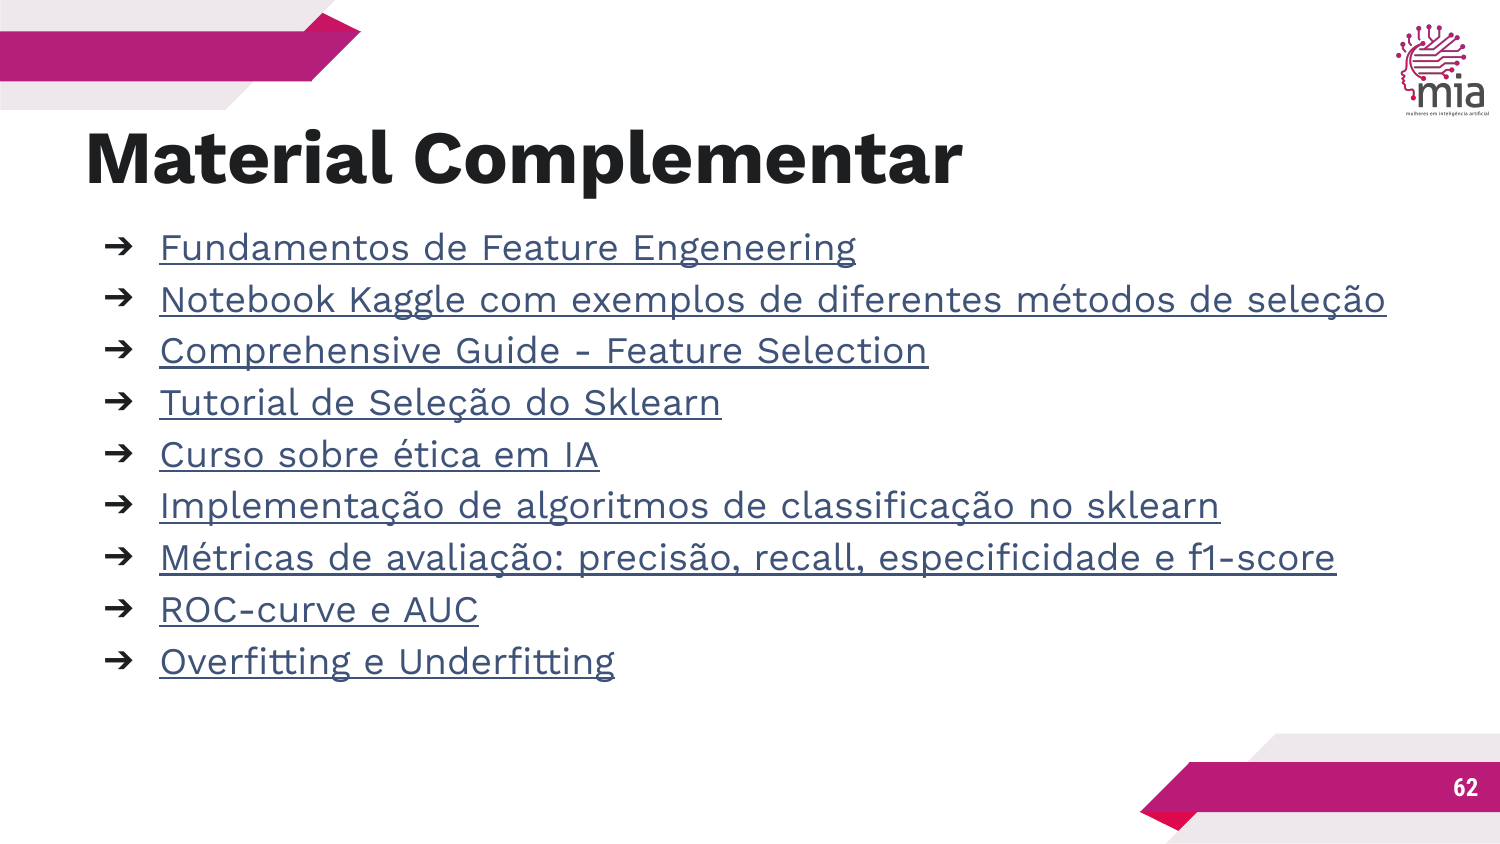

Material Complementar
Fundamentos de Feature Engeneering
Notebook Kaggle com exemplos de diferentes métodos de seleção
Comprehensive Guide - Feature Selection
Tutorial de Seleção do Sklearn
Curso sobre ética em IA
Implementação de algoritmos de classificação no sklearn
Métricas de avaliação: precisão, recall, especificidade e f1-score
ROC-curve e AUC
Overfitting e Underfitting
62